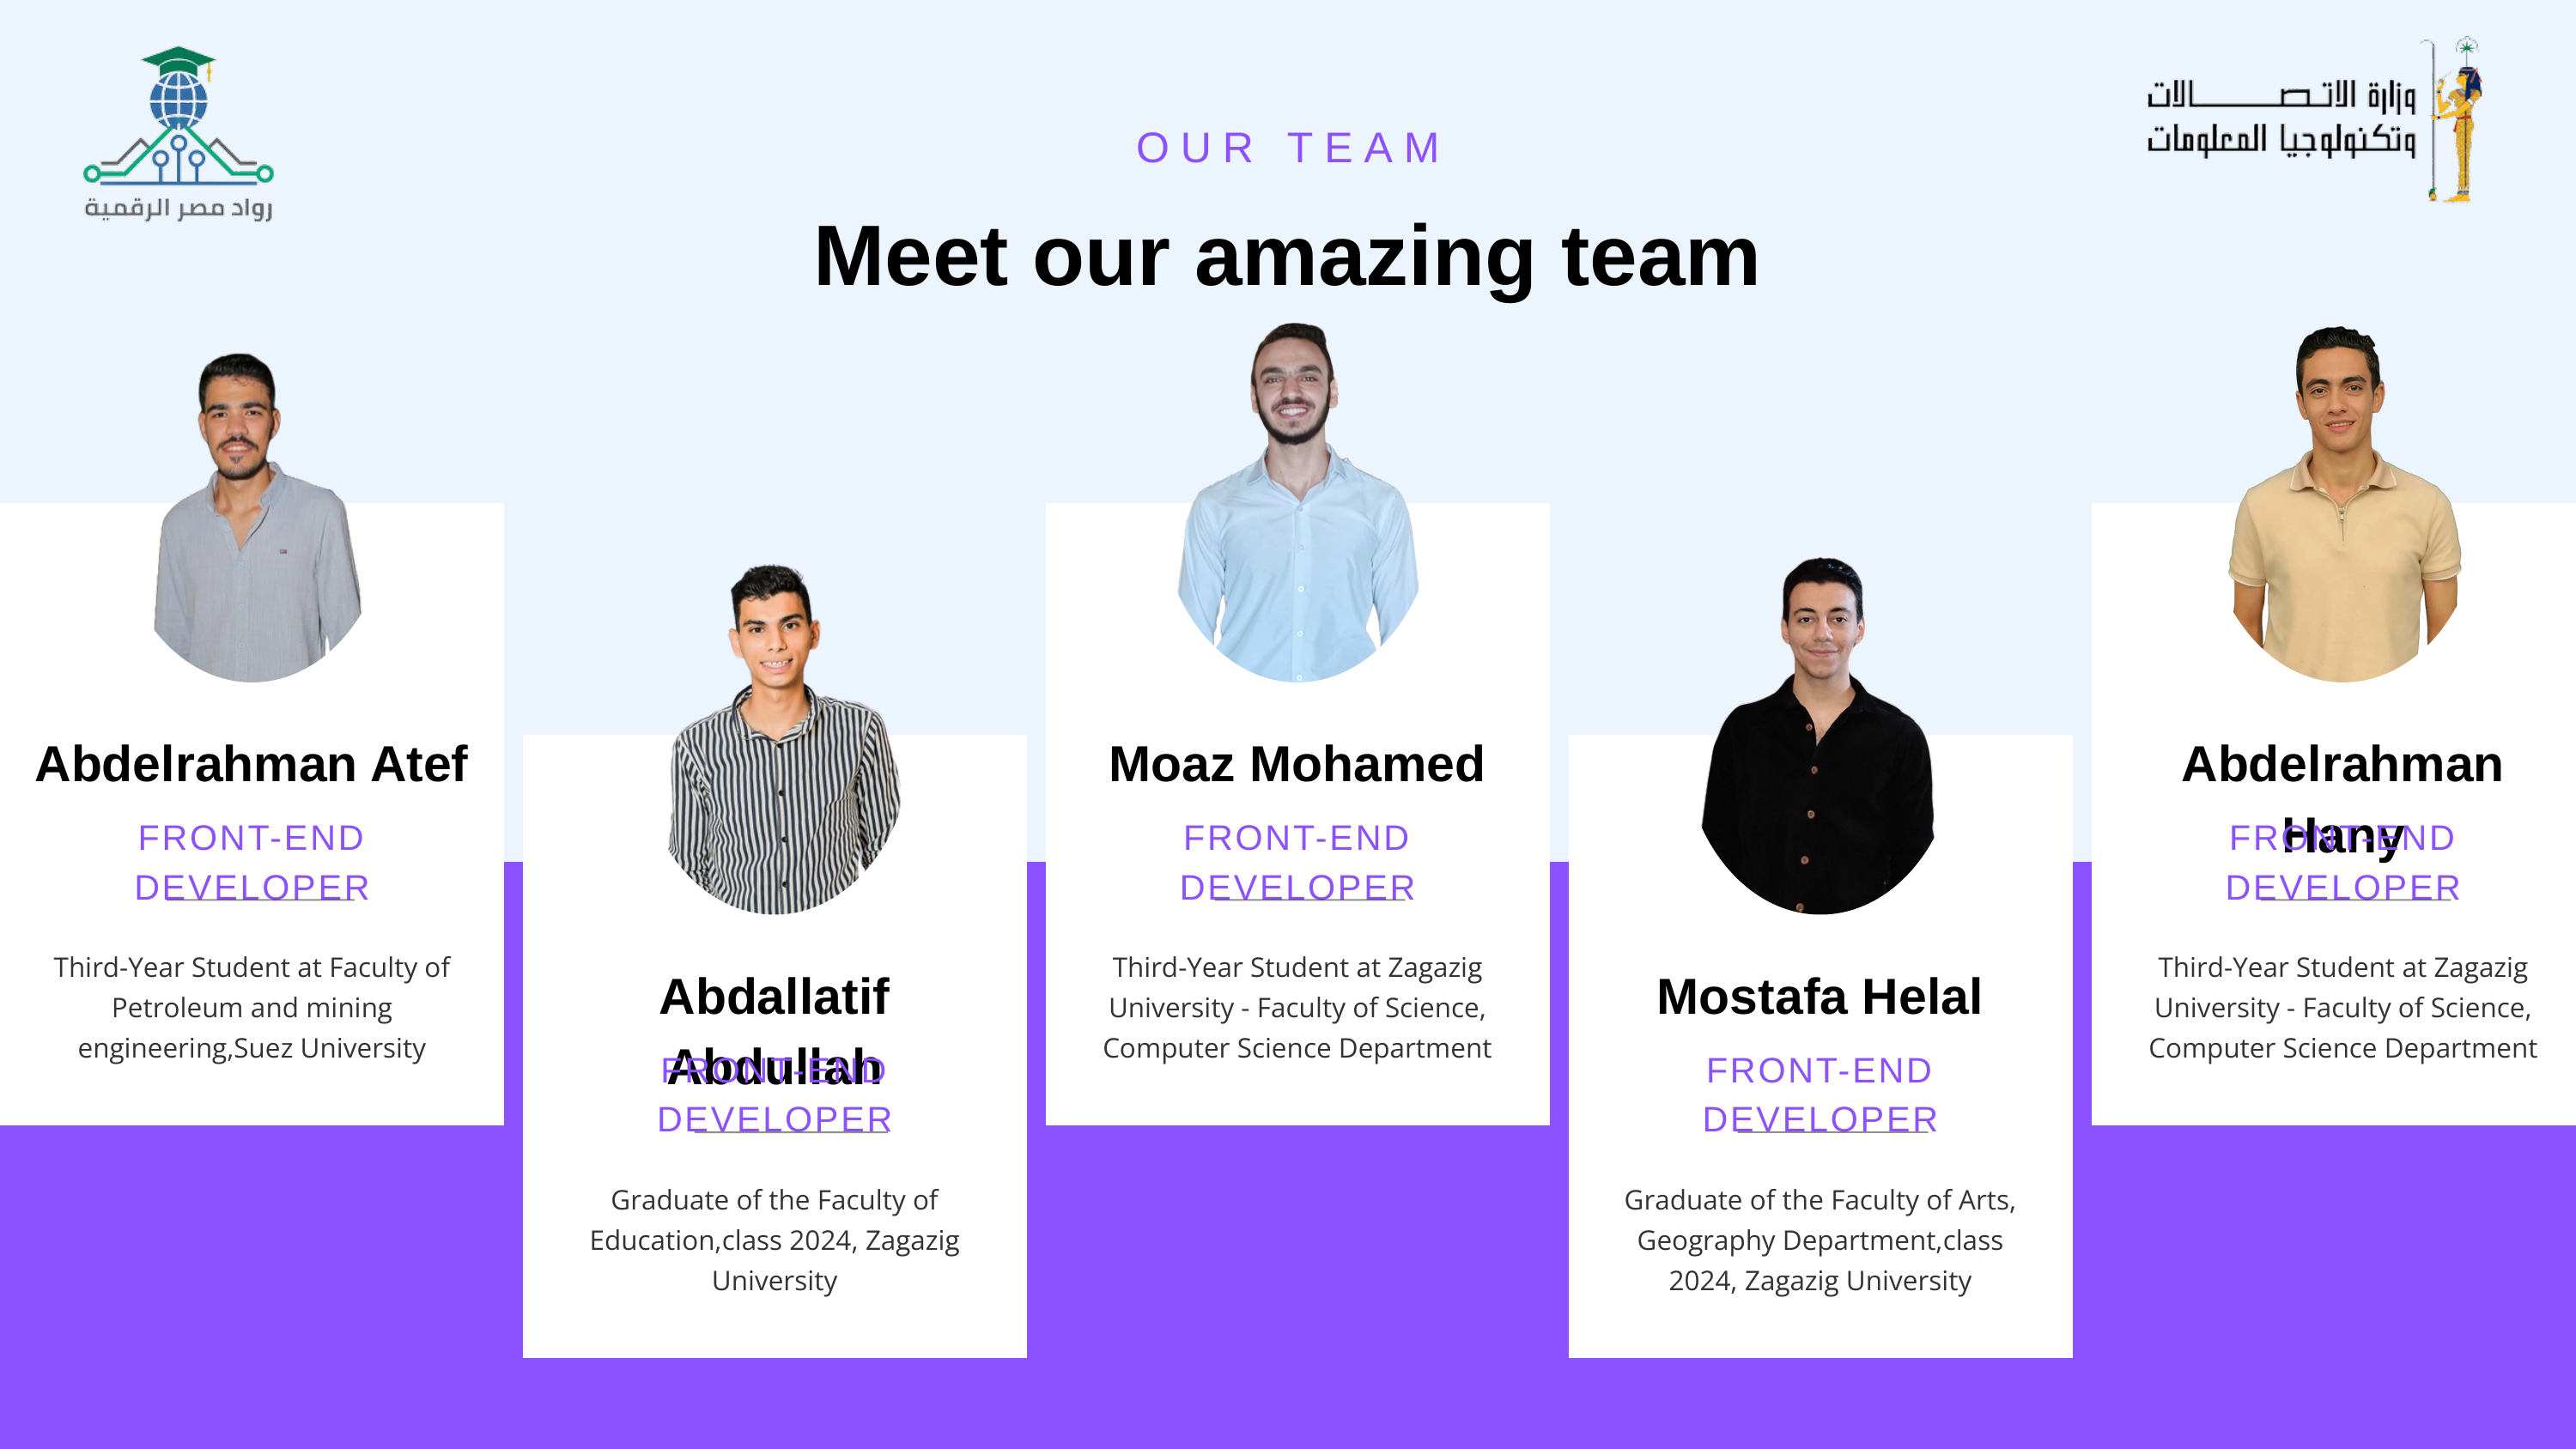

OUR TEAM
Meet our amazing team

Abdelrahman Atef
FRONT-END DEVELOPER

Third-Year Student at Faculty of Petroleum and mining engineering,Suez University

Moaz Mohamed
FRONT-END DEVELOPER

Third-Year Student at Zagazig University - Faculty of Science, Computer Science Department

Abdelrahman Hany
FRONT-END DEVELOPER

Third-Year Student at Zagazig University - Faculty of Science, Computer Science Department

Abdallatif Abdullah
FRONT-END DEVELOPER

Graduate of the Faculty of Education,class 2024, Zagazig University

Mostafa Helal
FRONT-END DEVELOPER

Graduate of the Faculty of Arts, Geography Department,class 2024, Zagazig University